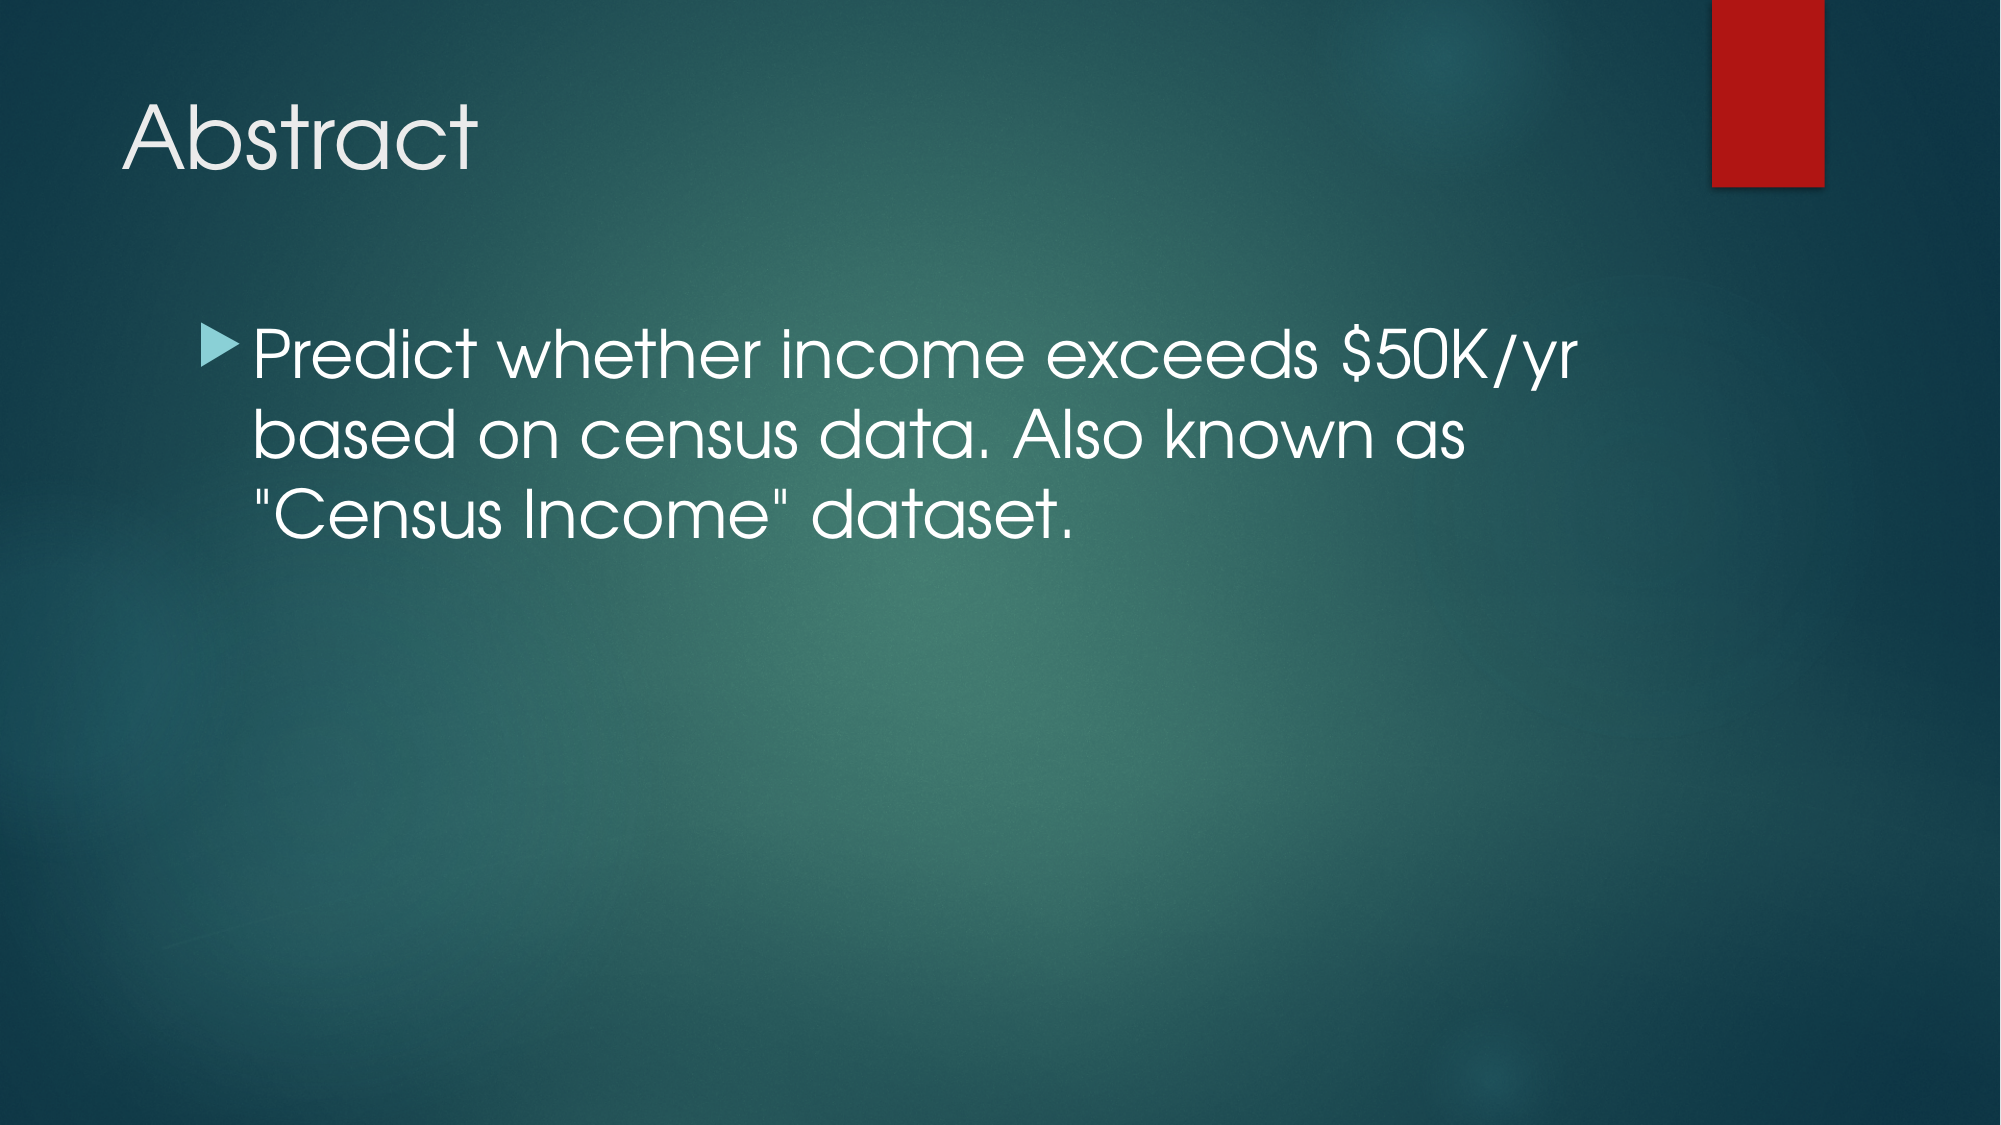

# Abstract
Predict whether income exceeds $50K/yr based on census data. Also known as "Census Income" dataset.